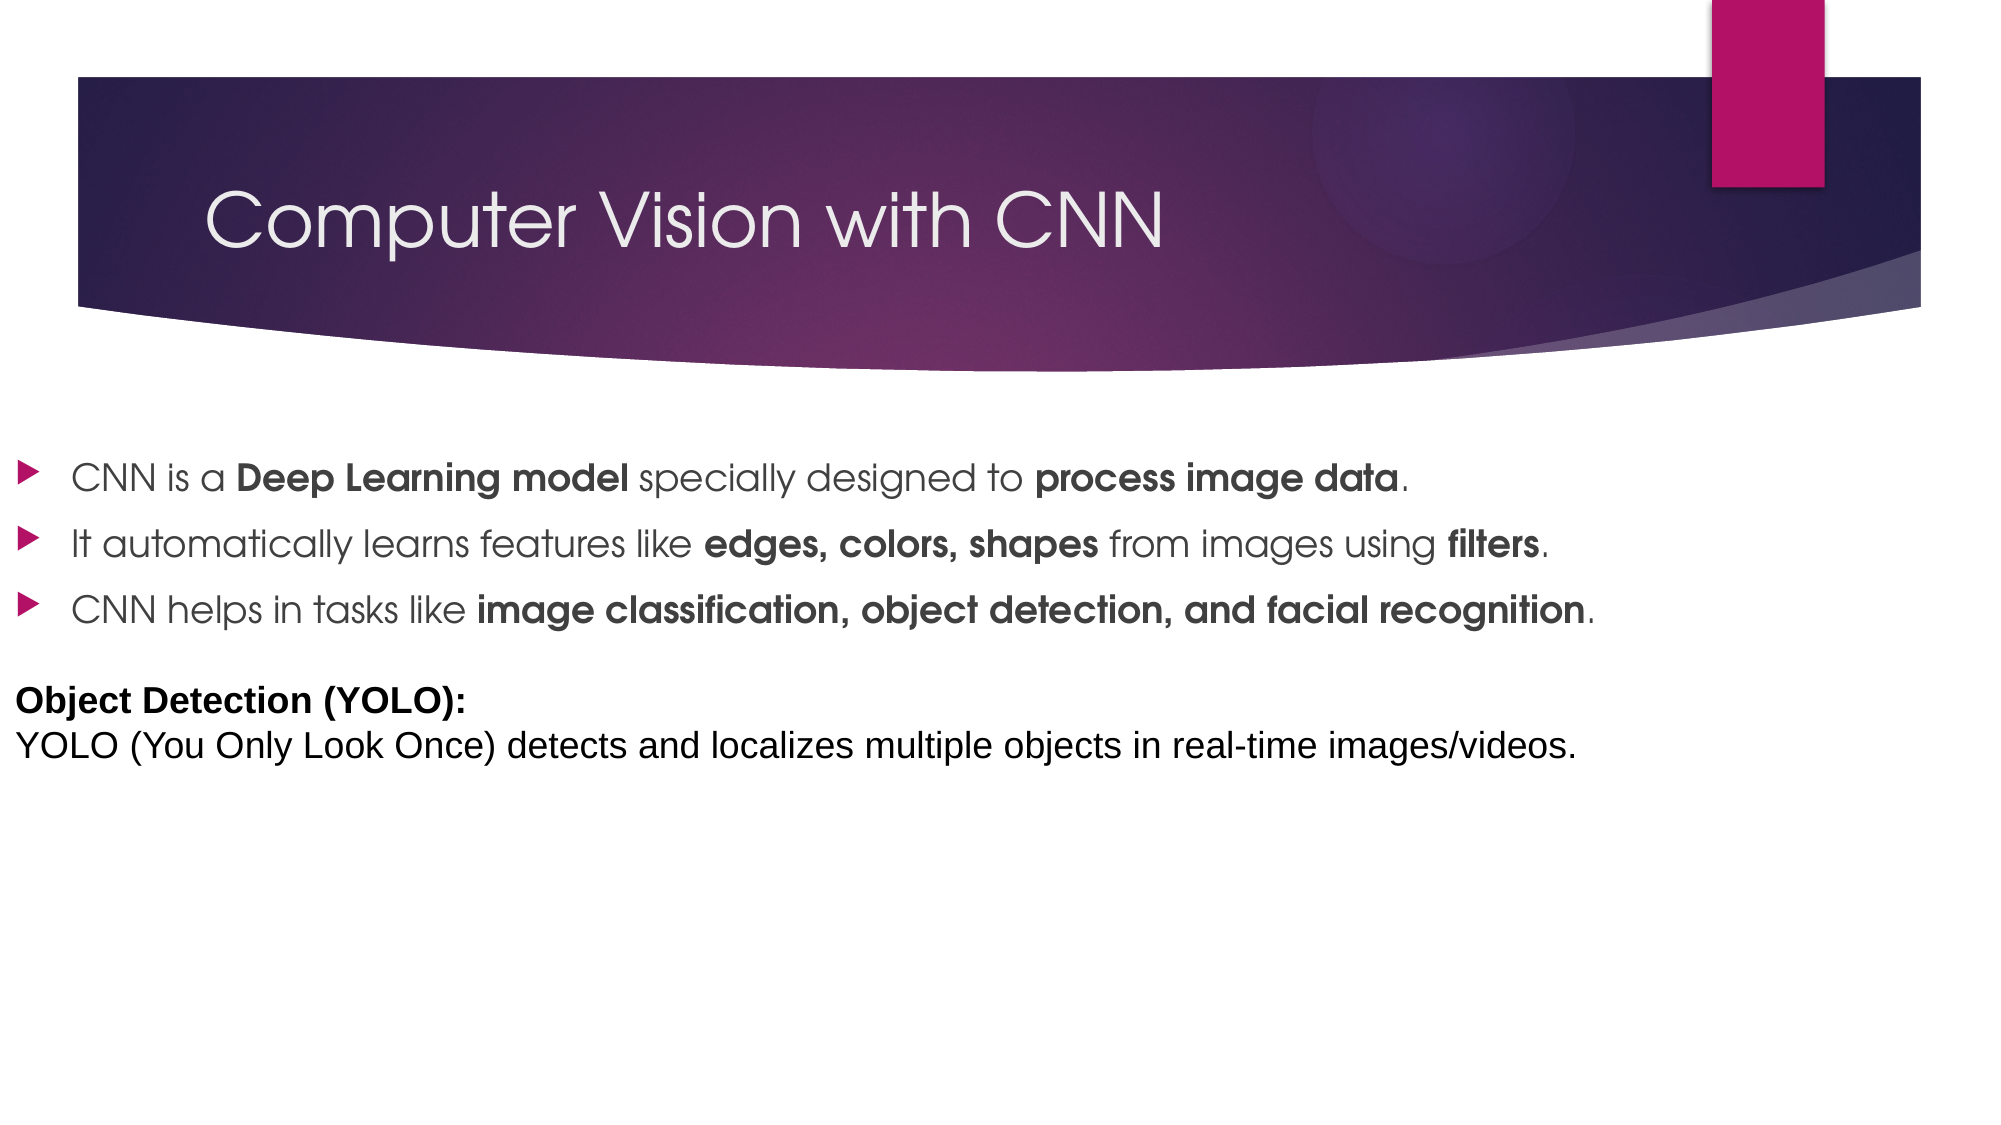

# Computer Vision with CNN
CNN is a Deep Learning model specially designed to process image data.
It automatically learns features like edges, colors, shapes from images using filters.
CNN helps in tasks like image classification, object detection, and facial recognition.

Object Detection (YOLO):
YOLO (You Only Look Once) detects and localizes multiple objects in real-time images/videos.